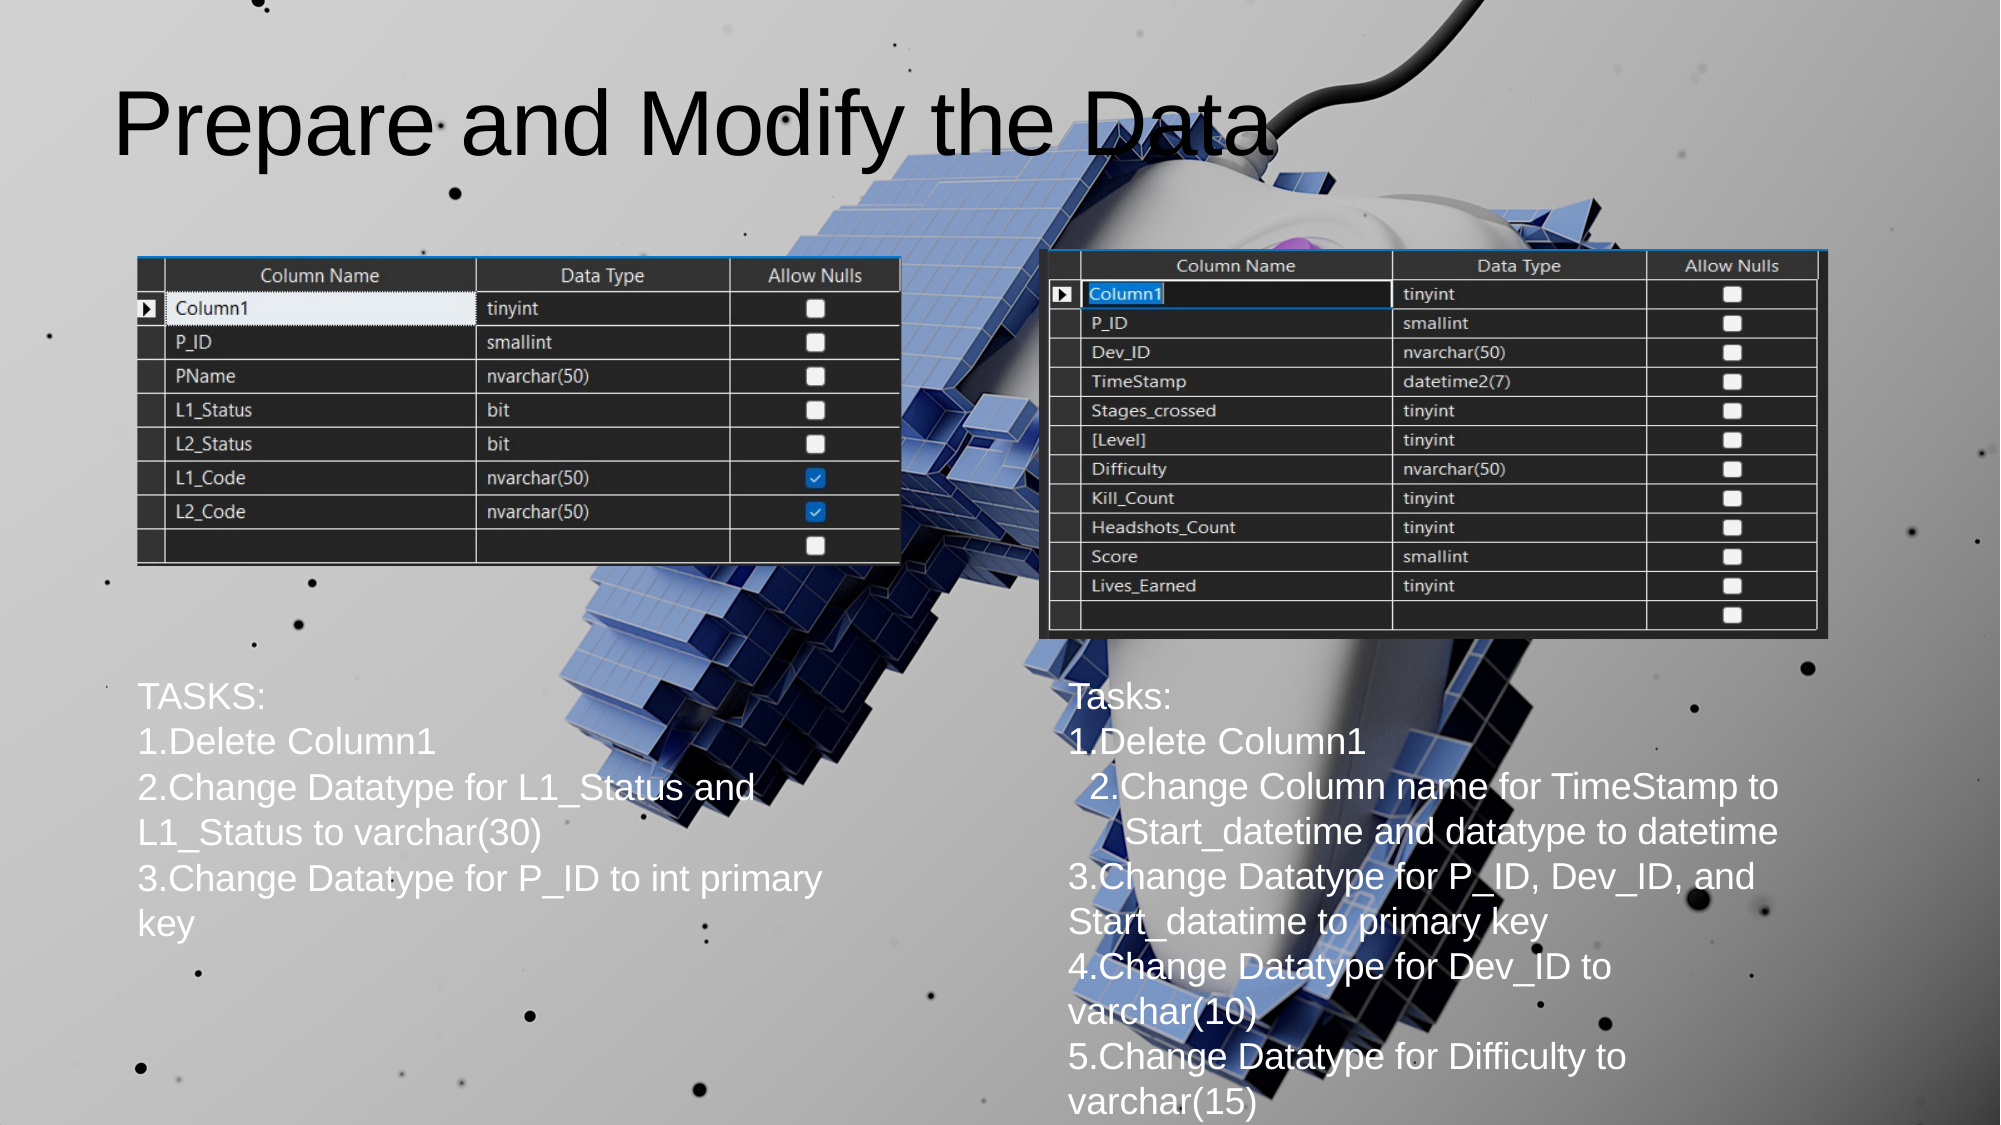

Prepare and Modify the Data

TASKS:
1.Delete Column1
2.Change Datatype for L1_Status and
L1_Status to varchar(30)
3.Change Datatype for P_ID to int primary
key
Tasks:
1.Delete Column1
2.Change Column name for TimeStamp to Start_datetime and datatype to datetime
3.Change Datatype for P_ID, Dev_ID, and
Start_datatime to primary key
4.Change Datatype for Dev_ID to
varchar(10)
5.Change Datatype for Difficulty to
varchar(15)